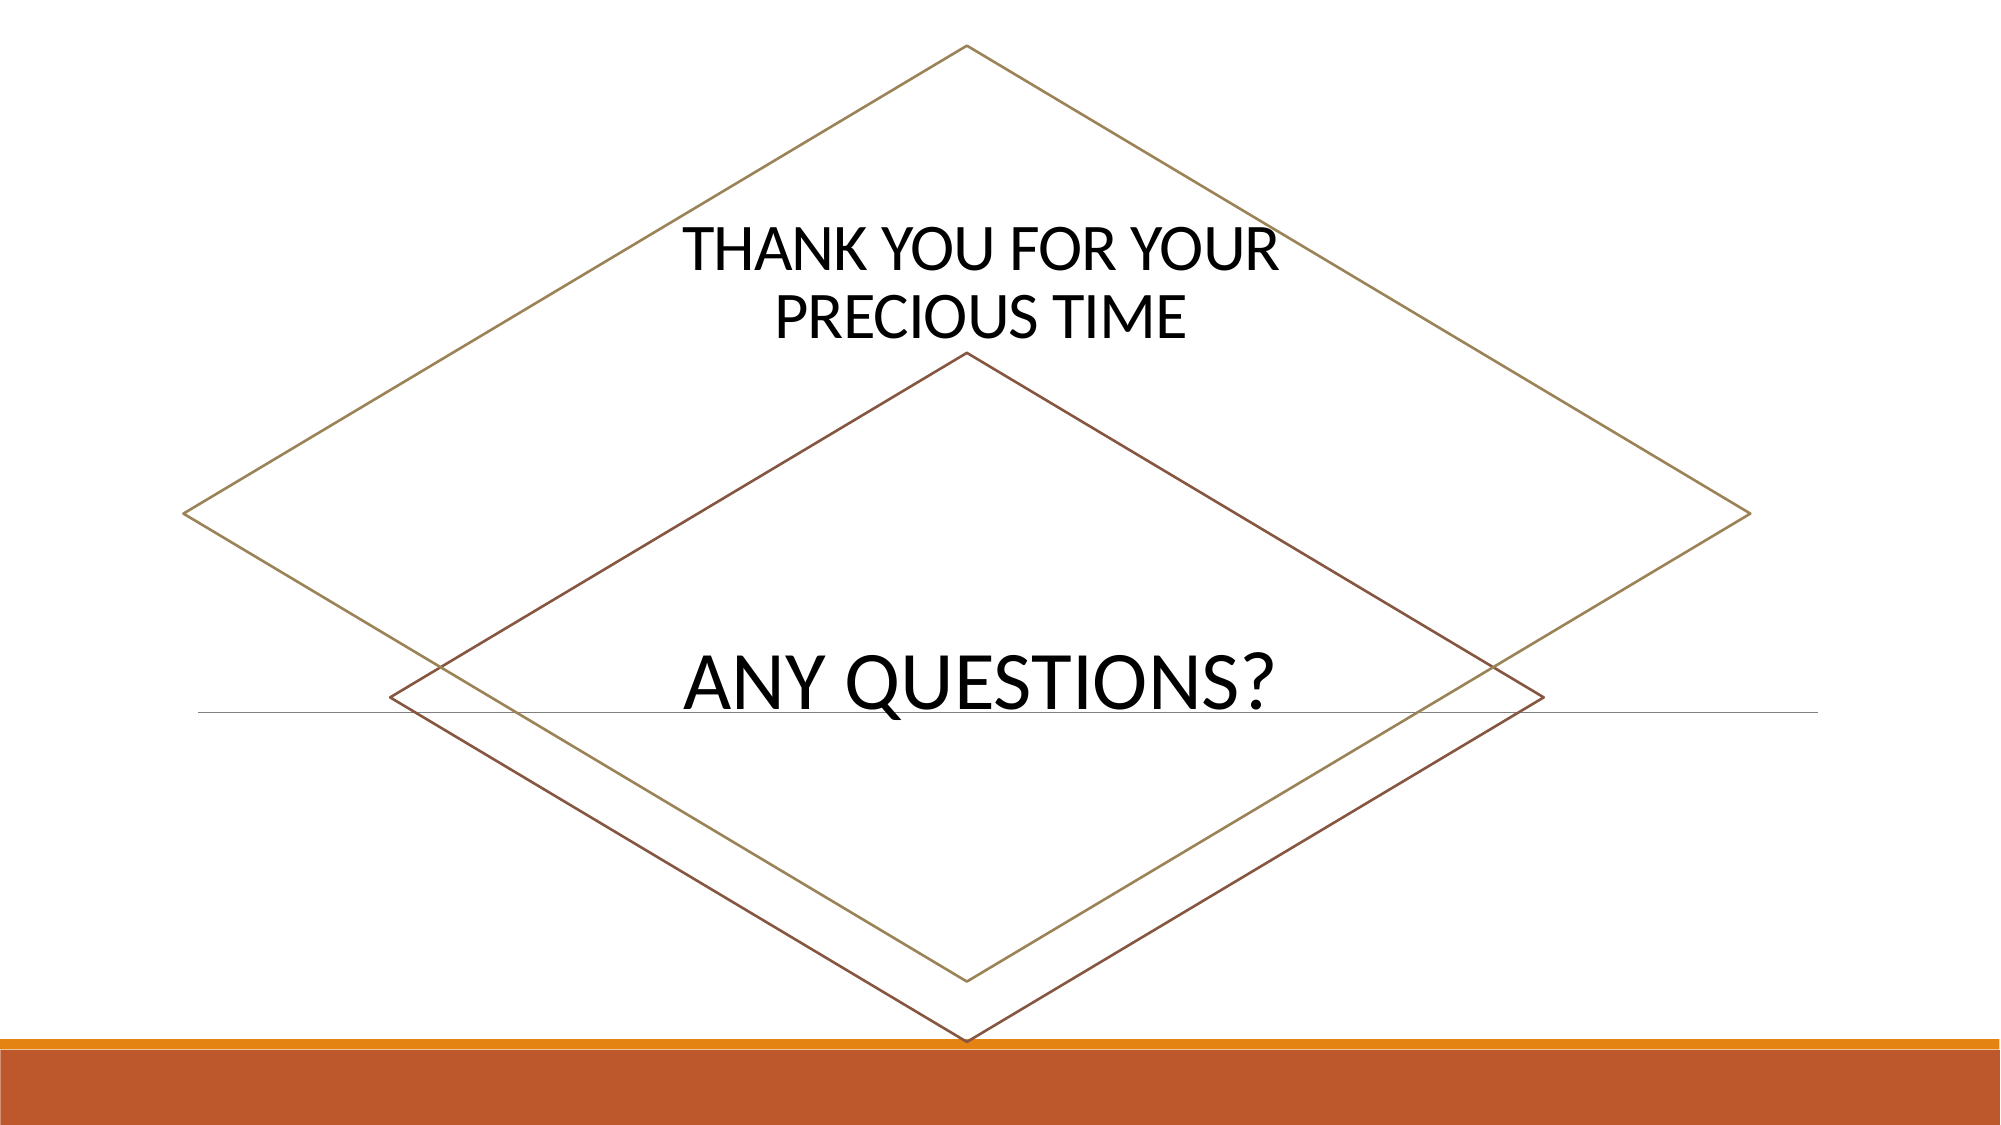

# THANK YOU FOR YOUR PRECIOUS TIME
ANY QUESTIONS?